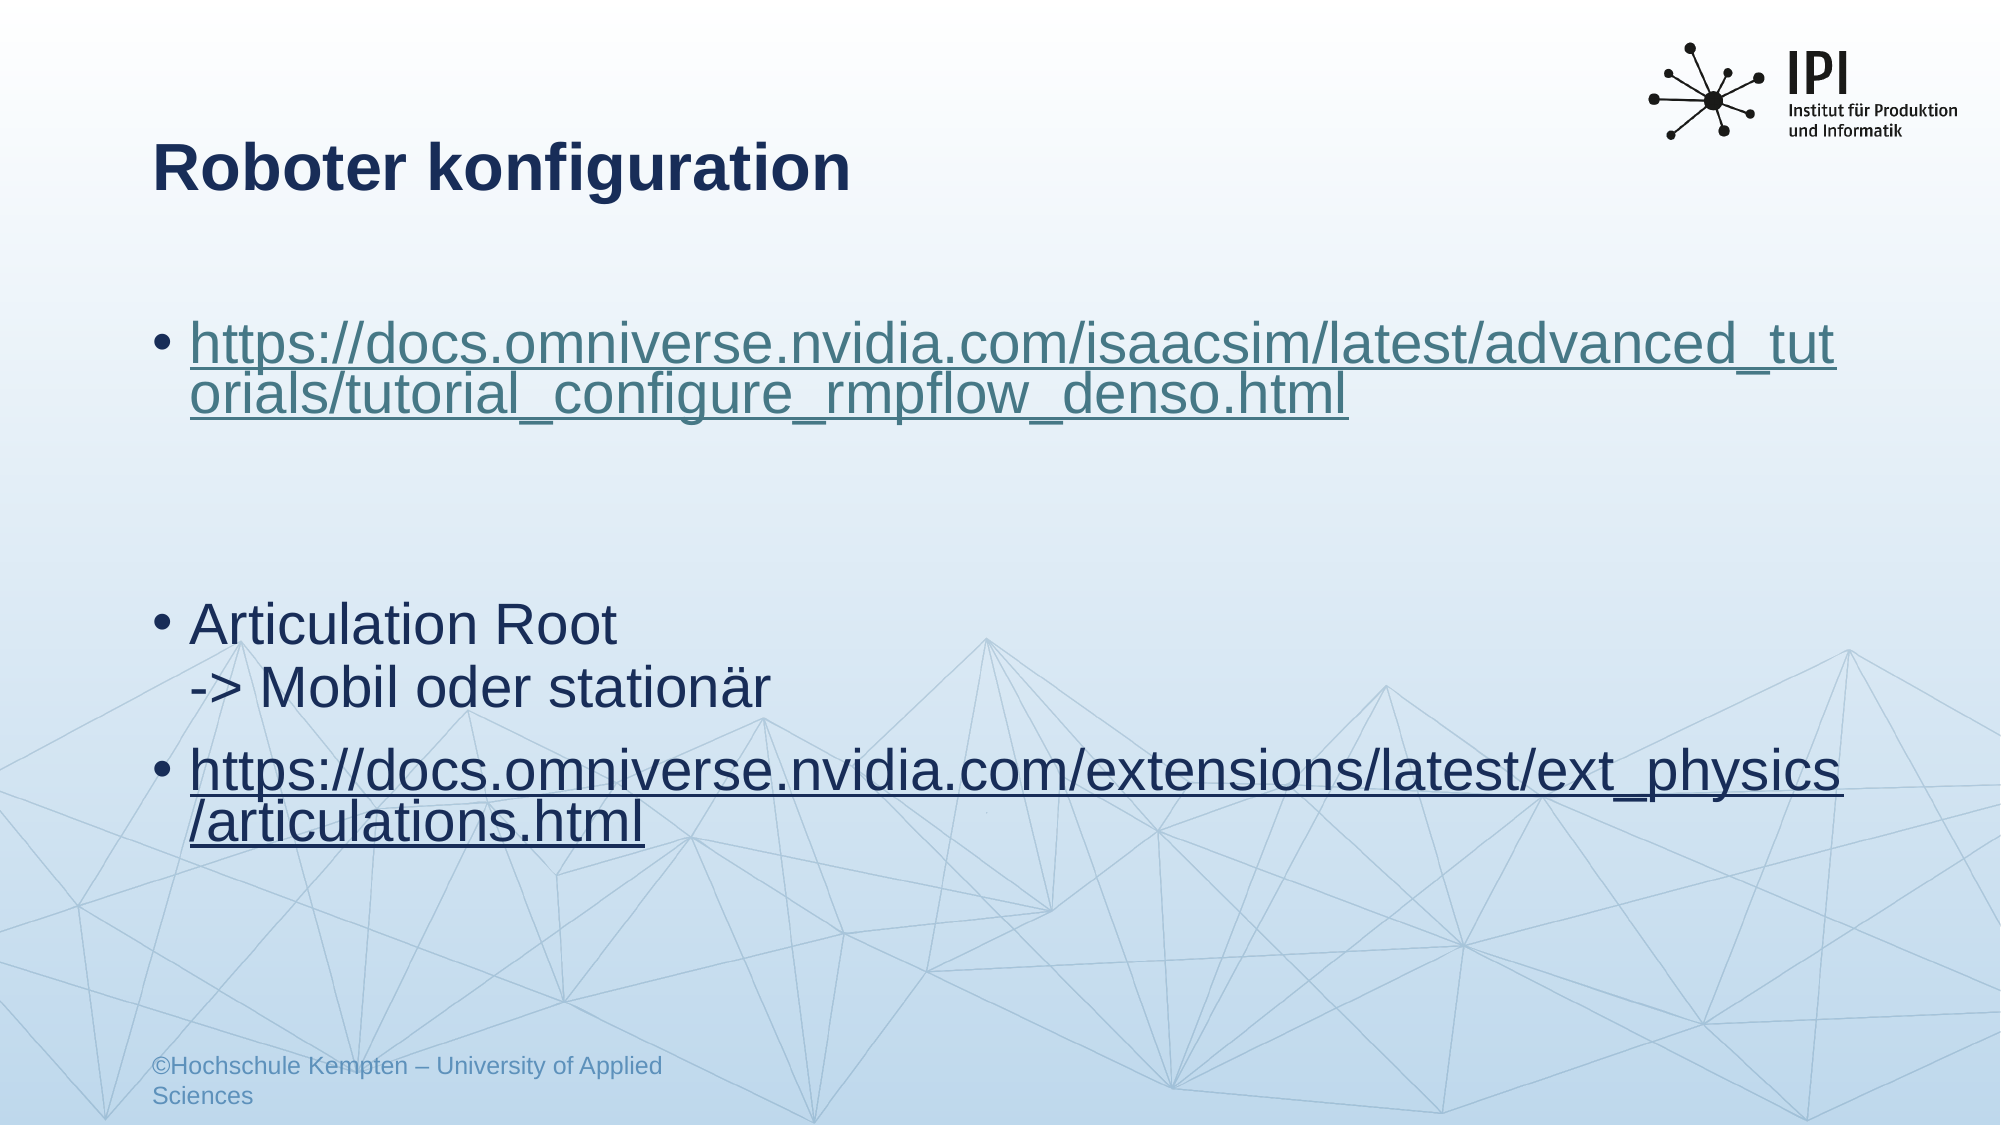

# Roboter konfiguration
https://docs.omniverse.nvidia.com/isaacsim/latest/advanced_tutorials/tutorial_configure_rmpflow_denso.html

Articulation Root
-> Mobil oder stationär
https://docs.omniverse.nvidia.com/extensions/latest/ext_physics/articulations.html